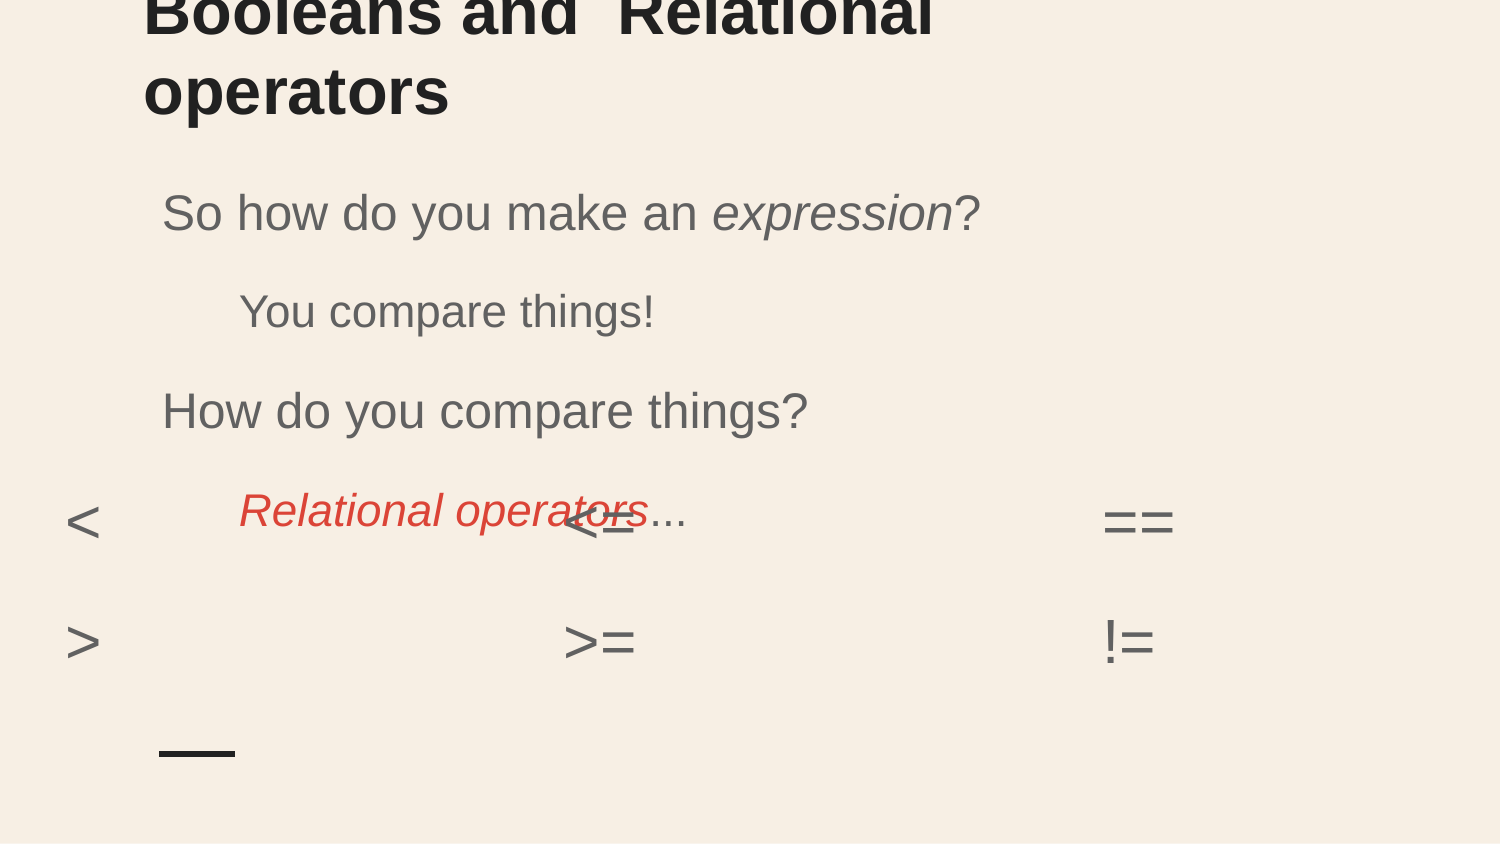

# Booleans and  Relational operators

So how do you make an expression?
You compare things!
How do you compare things?
Relational operators...
<
>
<=
>=
==
!=